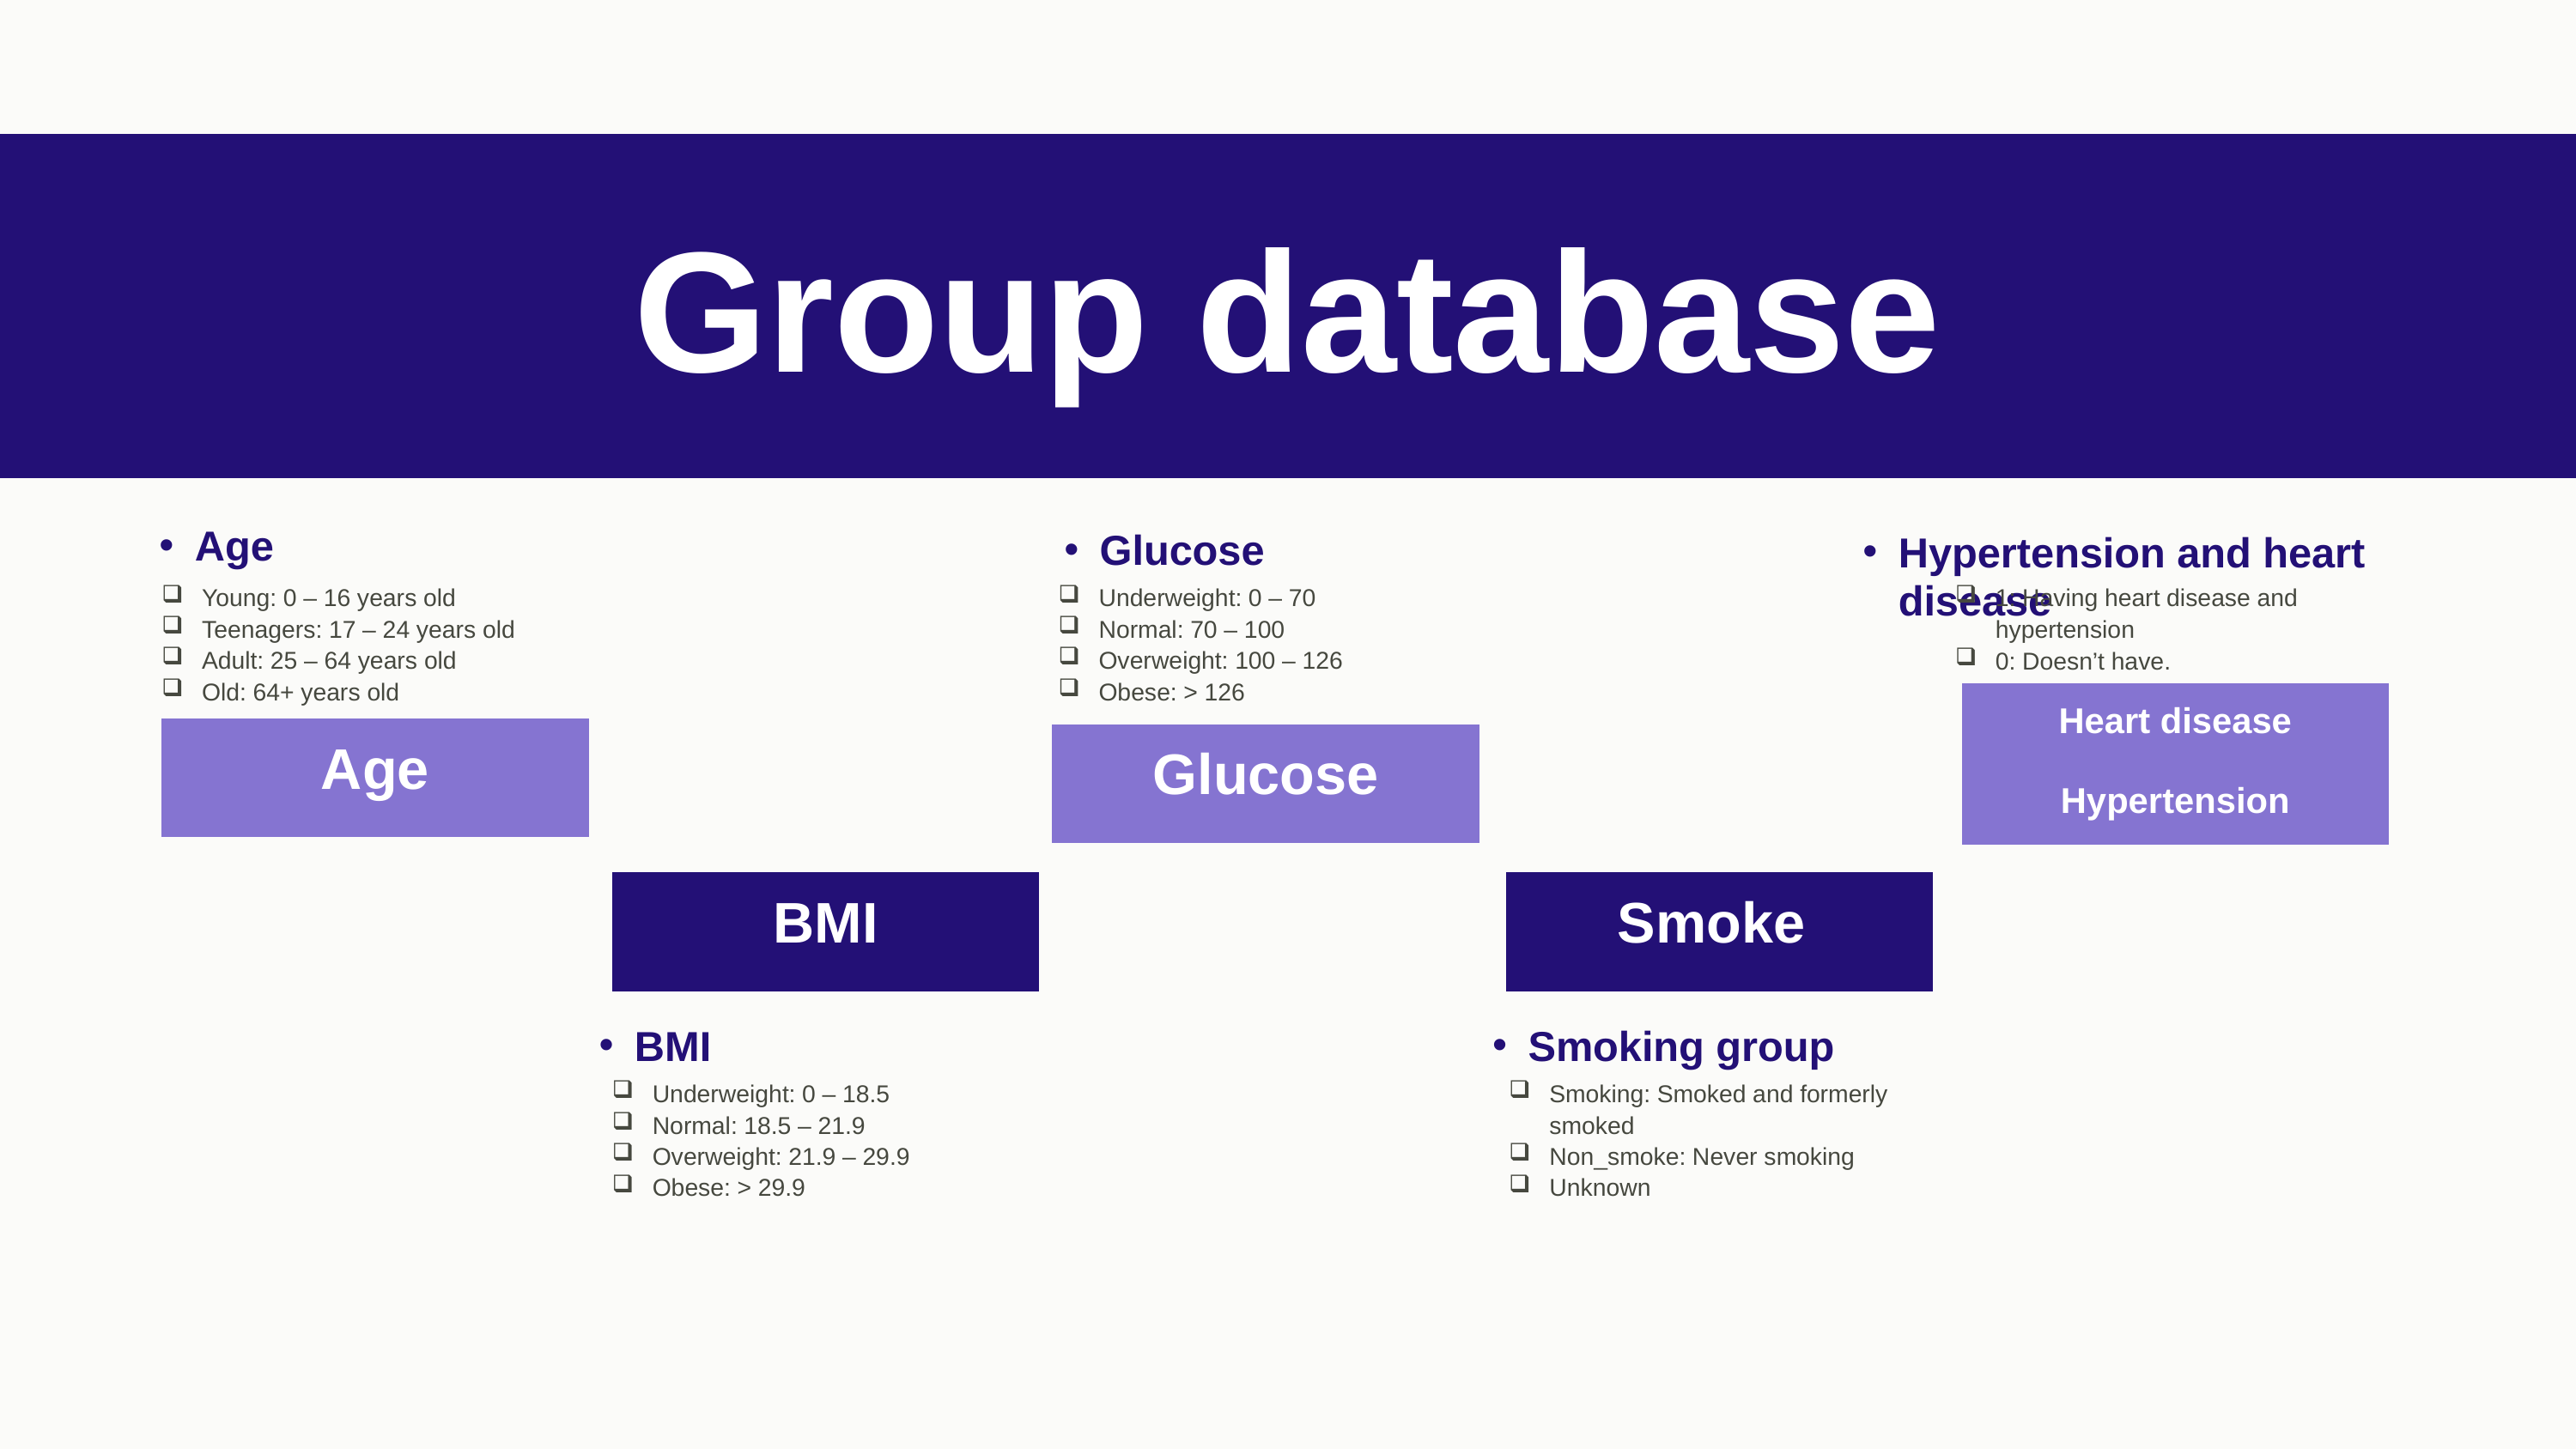

Group database
Age
Glucose
Hypertension and heart disease
Young: 0 – 16 years old
Teenagers: 17 – 24 years old
Adult: 25 – 64 years old
Old: 64+ years old
Underweight: 0 – 70
Normal: 70 – 100
Overweight: 100 – 126
Obese: > 126
1: Having heart disease and hypertension
0: Doesn’t have.

Heart disease
Hypertension

Age

Glucose

BMI

Smoke
BMI
Smoking group
Underweight: 0 – 18.5
Normal: 18.5 – 21.9
Overweight: 21.9 – 29.9
Obese: > 29.9
Smoking: Smoked and formerly smoked
Non_smoke: Never smoking
Unknown